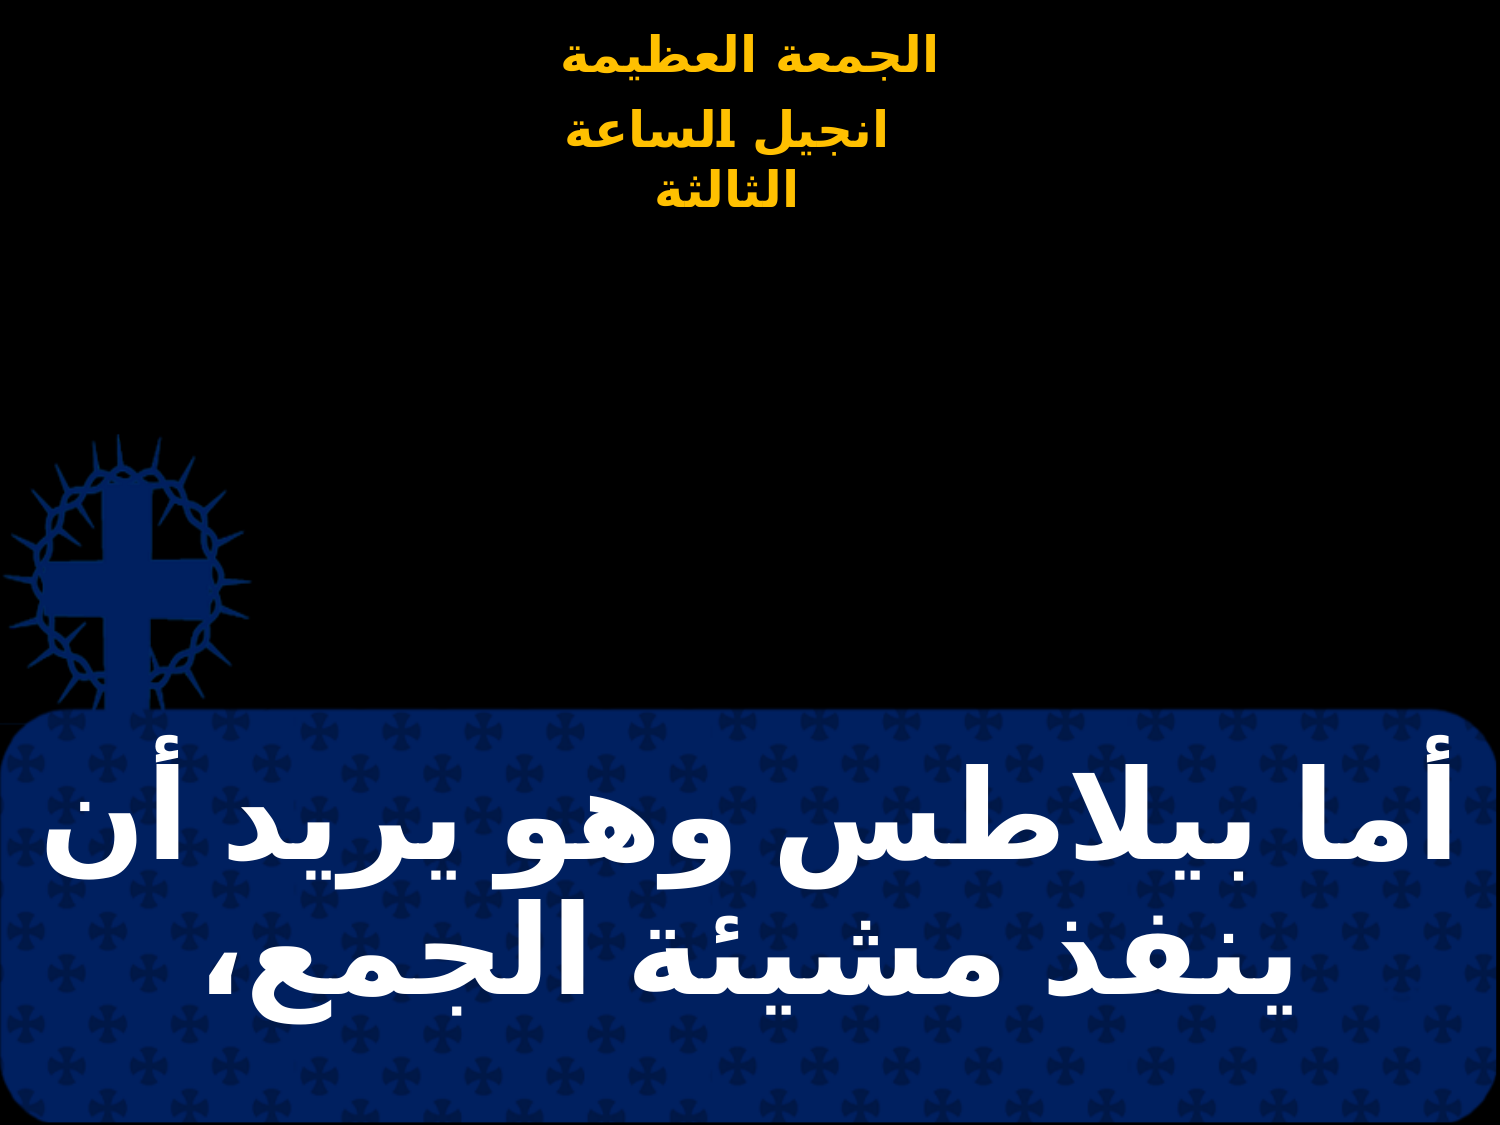

# أما بيلاطس وهو يريد أن ينفذ مشيئة الجمع،